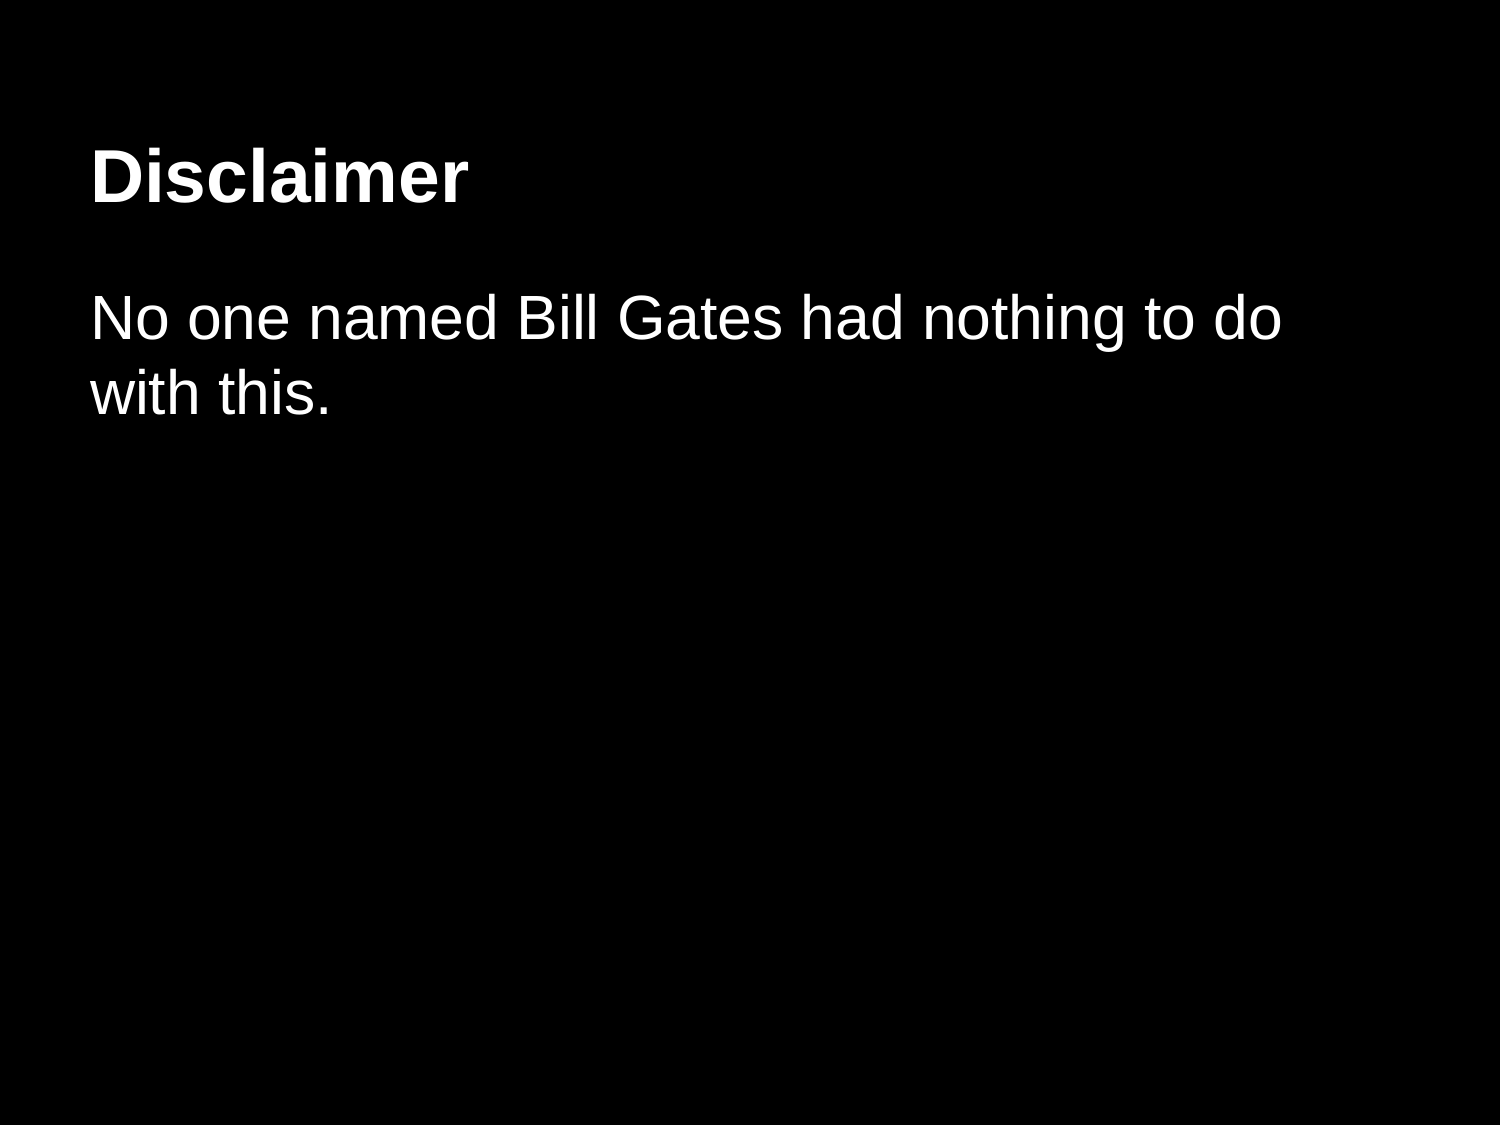

# Disclaimer
No one named Bill Gates had nothing to do with this.